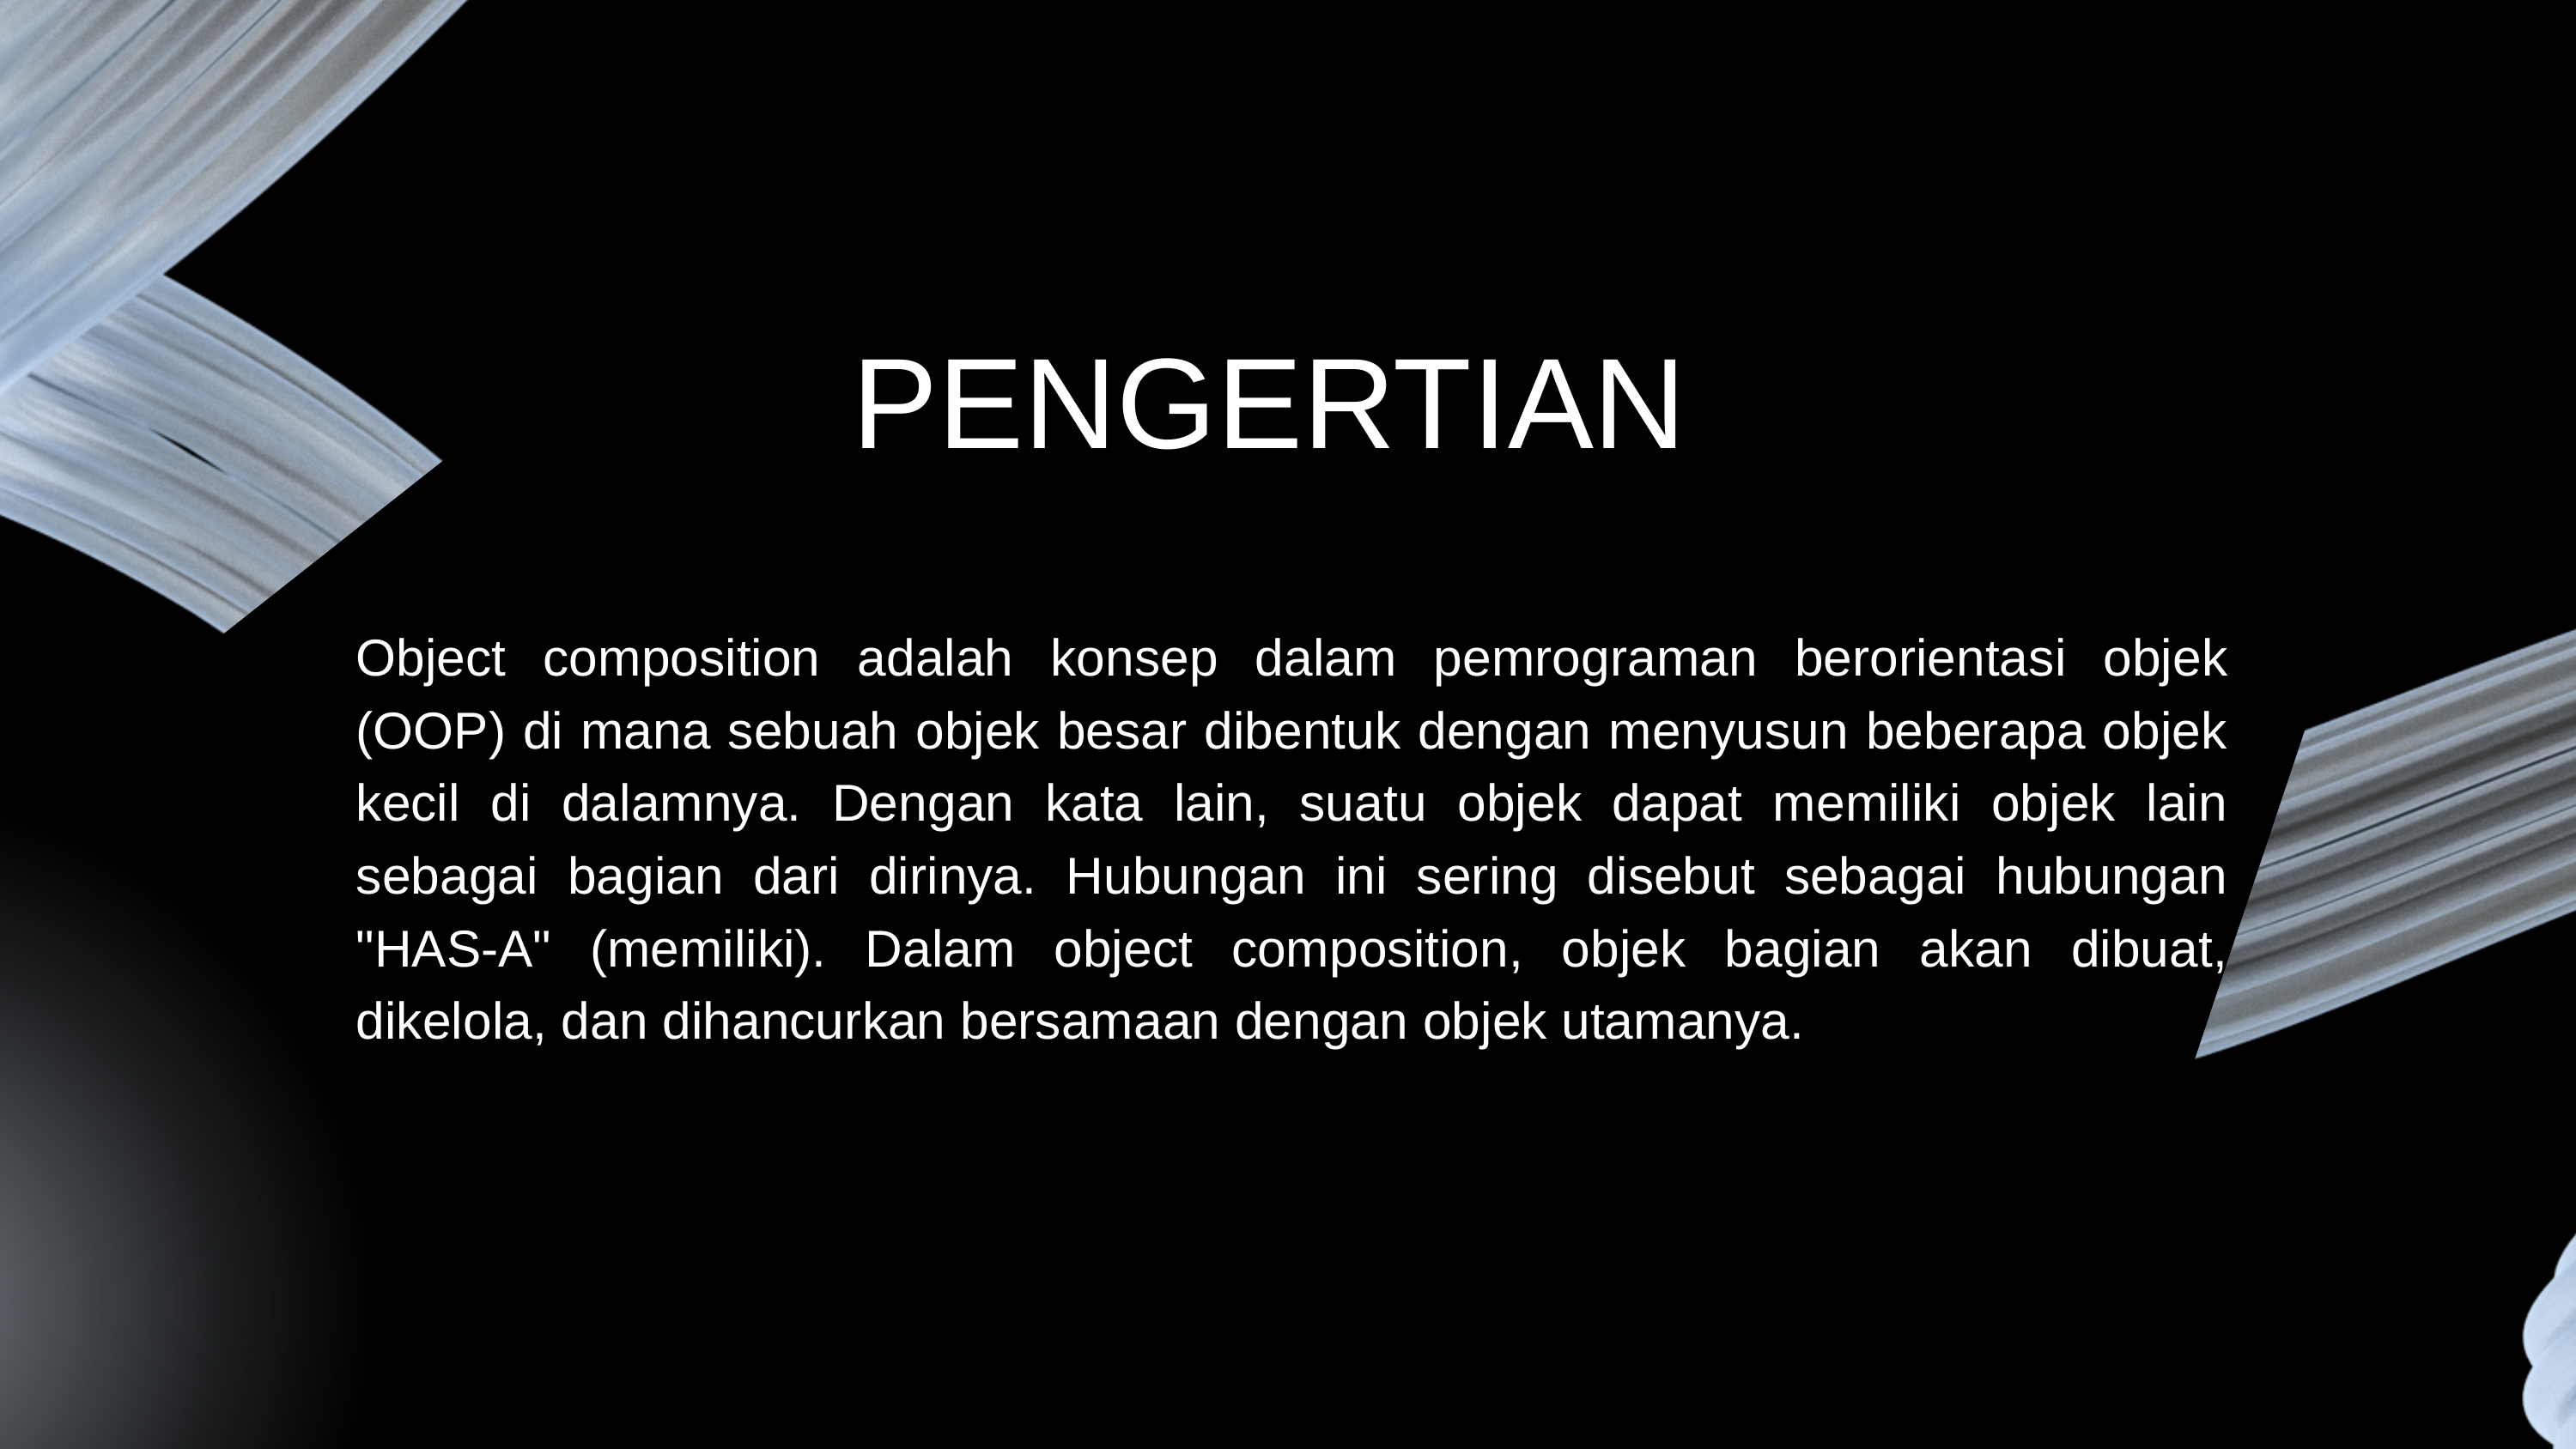

PENGERTIAN
Object composition adalah konsep dalam pemrograman berorientasi objek (OOP) di mana sebuah objek besar dibentuk dengan menyusun beberapa objek kecil di dalamnya. Dengan kata lain, suatu objek dapat memiliki objek lain sebagai bagian dari dirinya. Hubungan ini sering disebut sebagai hubungan "HAS-A" (memiliki). Dalam object composition, objek bagian akan dibuat, dikelola, dan dihancurkan bersamaan dengan objek utamanya.